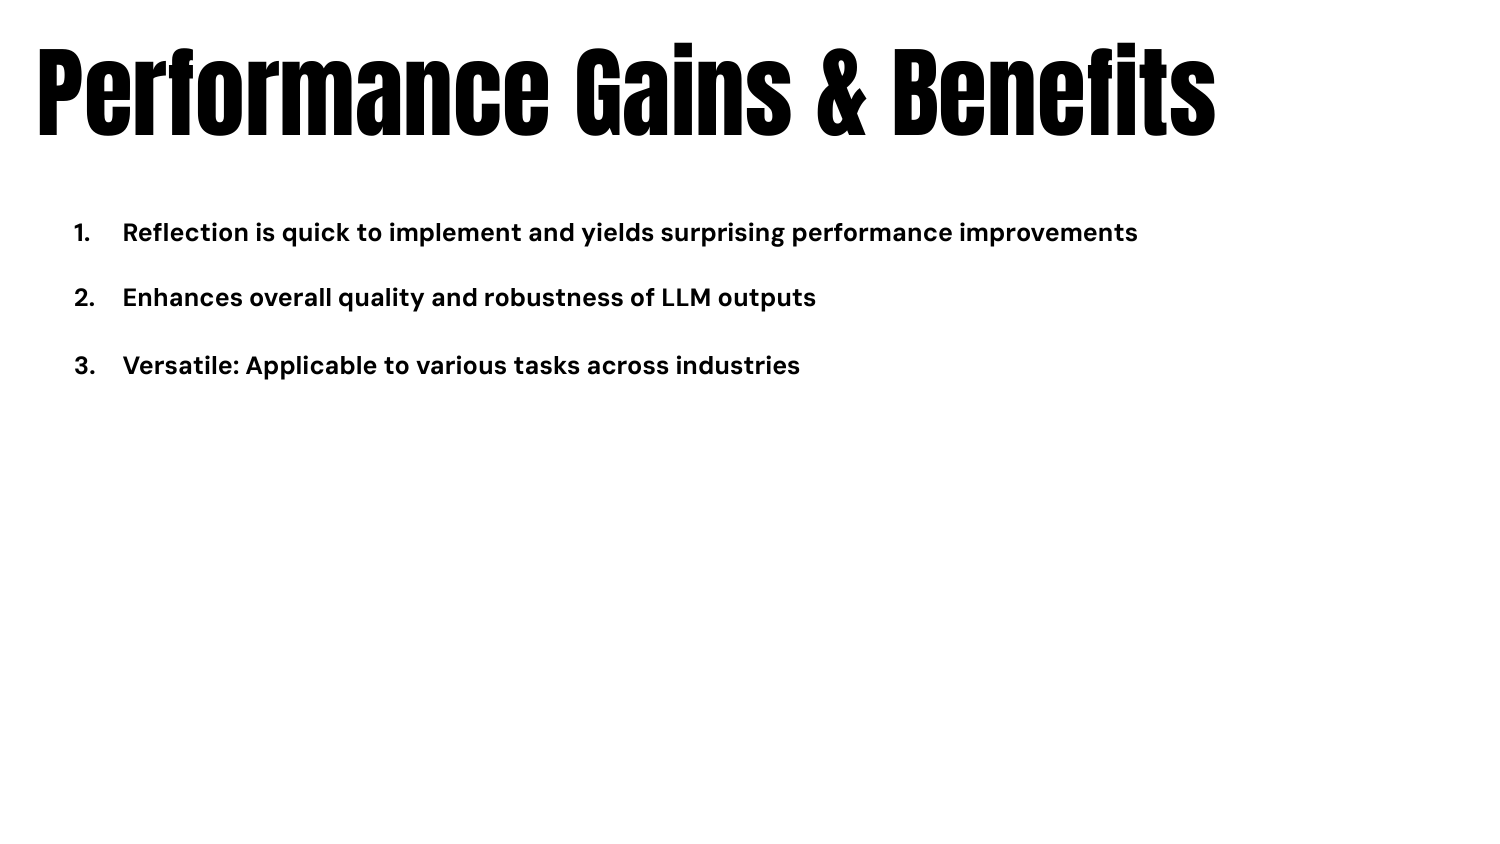

Performance Gains & Benefits

#
Reflection is quick to implement and yields surprising performance improvements
Enhances overall quality and robustness of LLM outputs
Versatile: Applicable to various tasks across industries